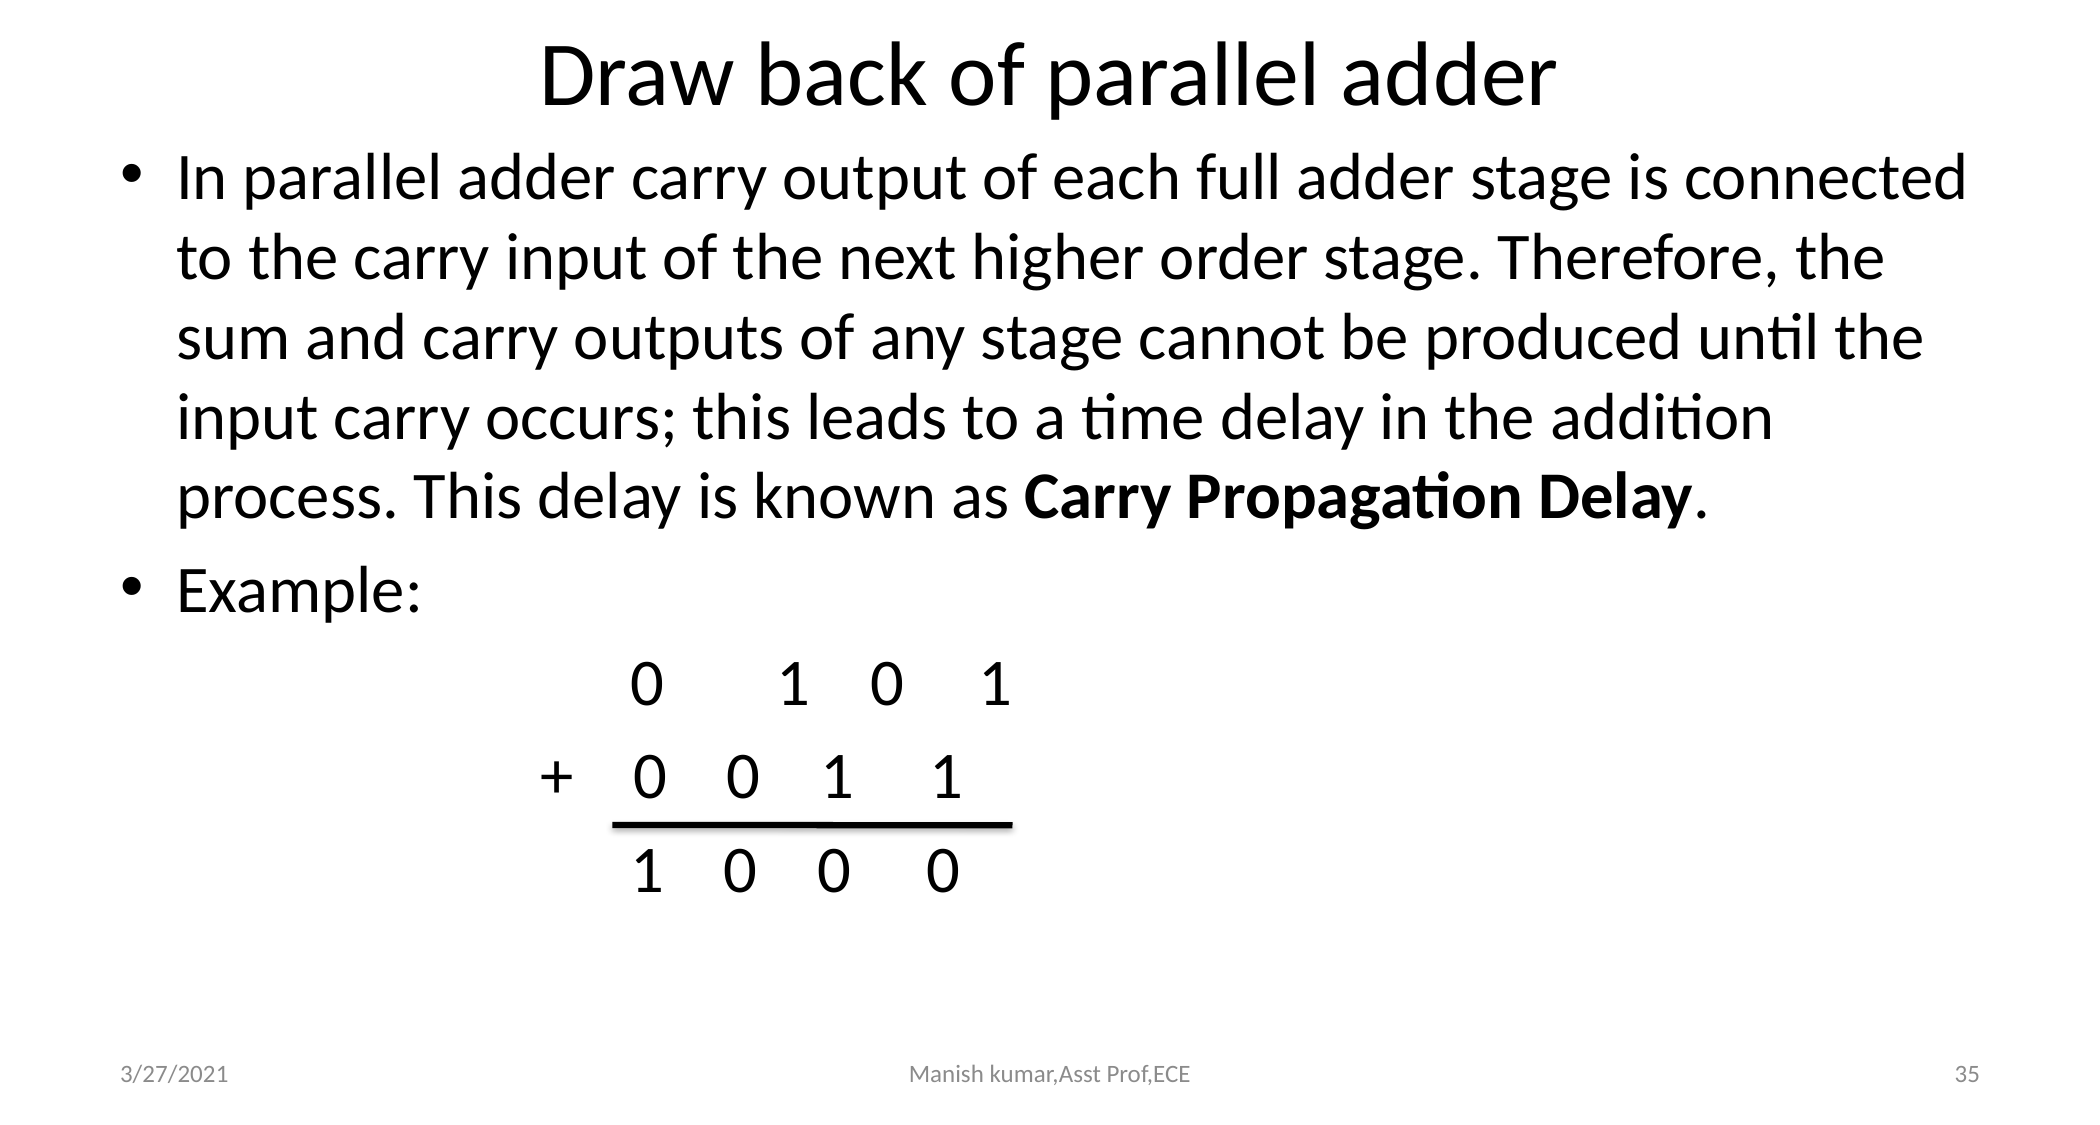

# Draw back of parallel adder
In parallel adder carry output of each full adder stage is connected to the carry input of the next higher order stage. Therefore, the sum and carry outputs of any stage cannot be produced until the input carry occurs; this leads to a time delay in the addition process. This delay is known as Carry Propagation Delay.
Example:
                                  0	1    0     1
                            +    0    0    1     1
                                  1    0    0     0

3/27/2021
Manish kumar,Asst Prof,ECE
35